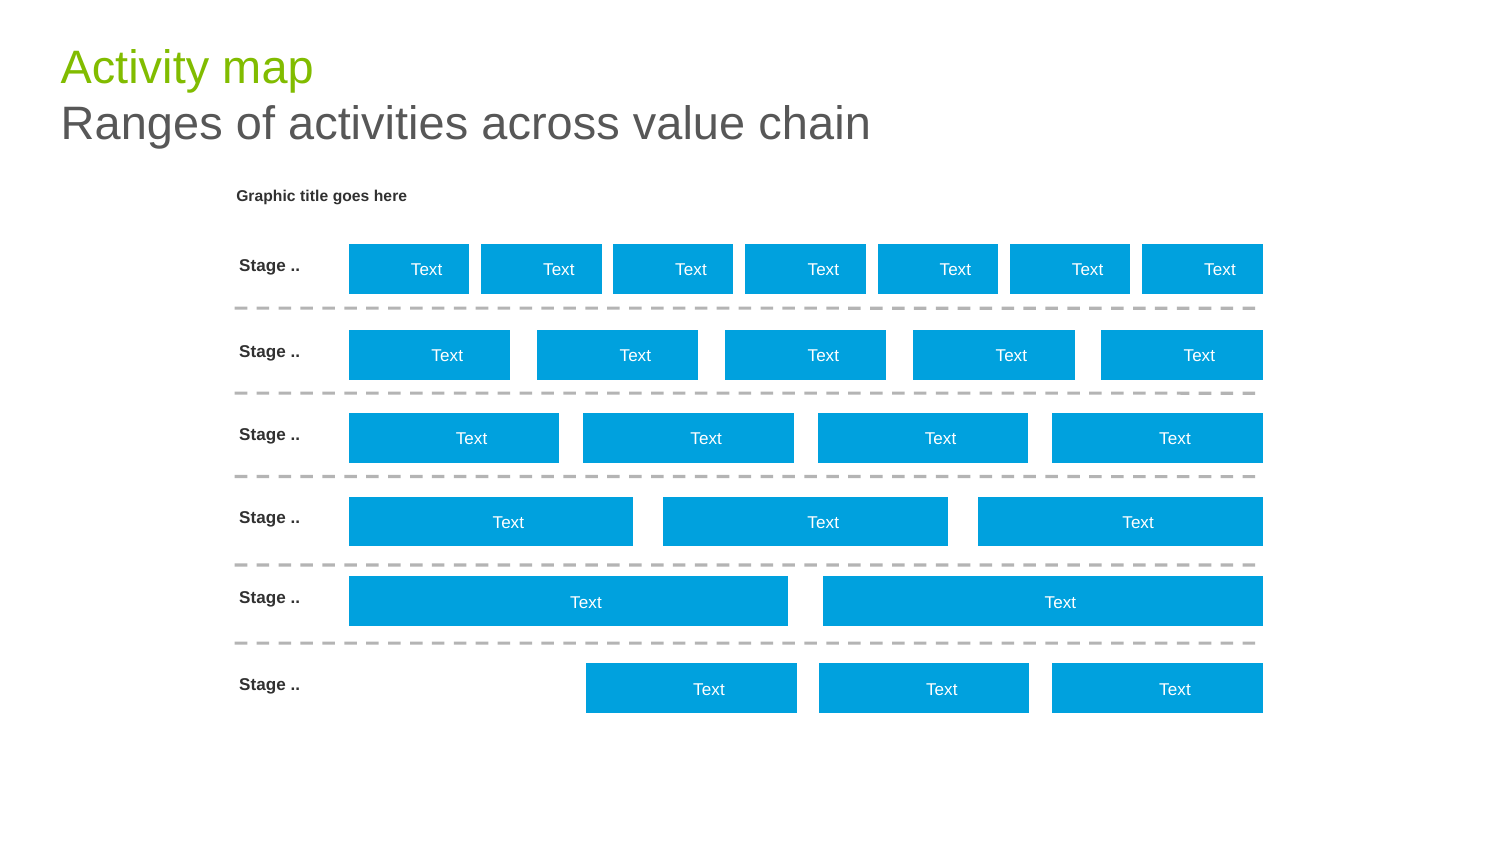

# Activity map Ranges of activities across value chain
Graphic title goes here
Text
Text
Text
Text
Text
Text
Text
Stage ..

Text
Text
Text
Text
Text
Stage ..

Text
Text
Text
Text
Stage ..

Text
Text
Text
Stage ..

Text
Text
Stage ..

Text
Text
Text
Stage ..